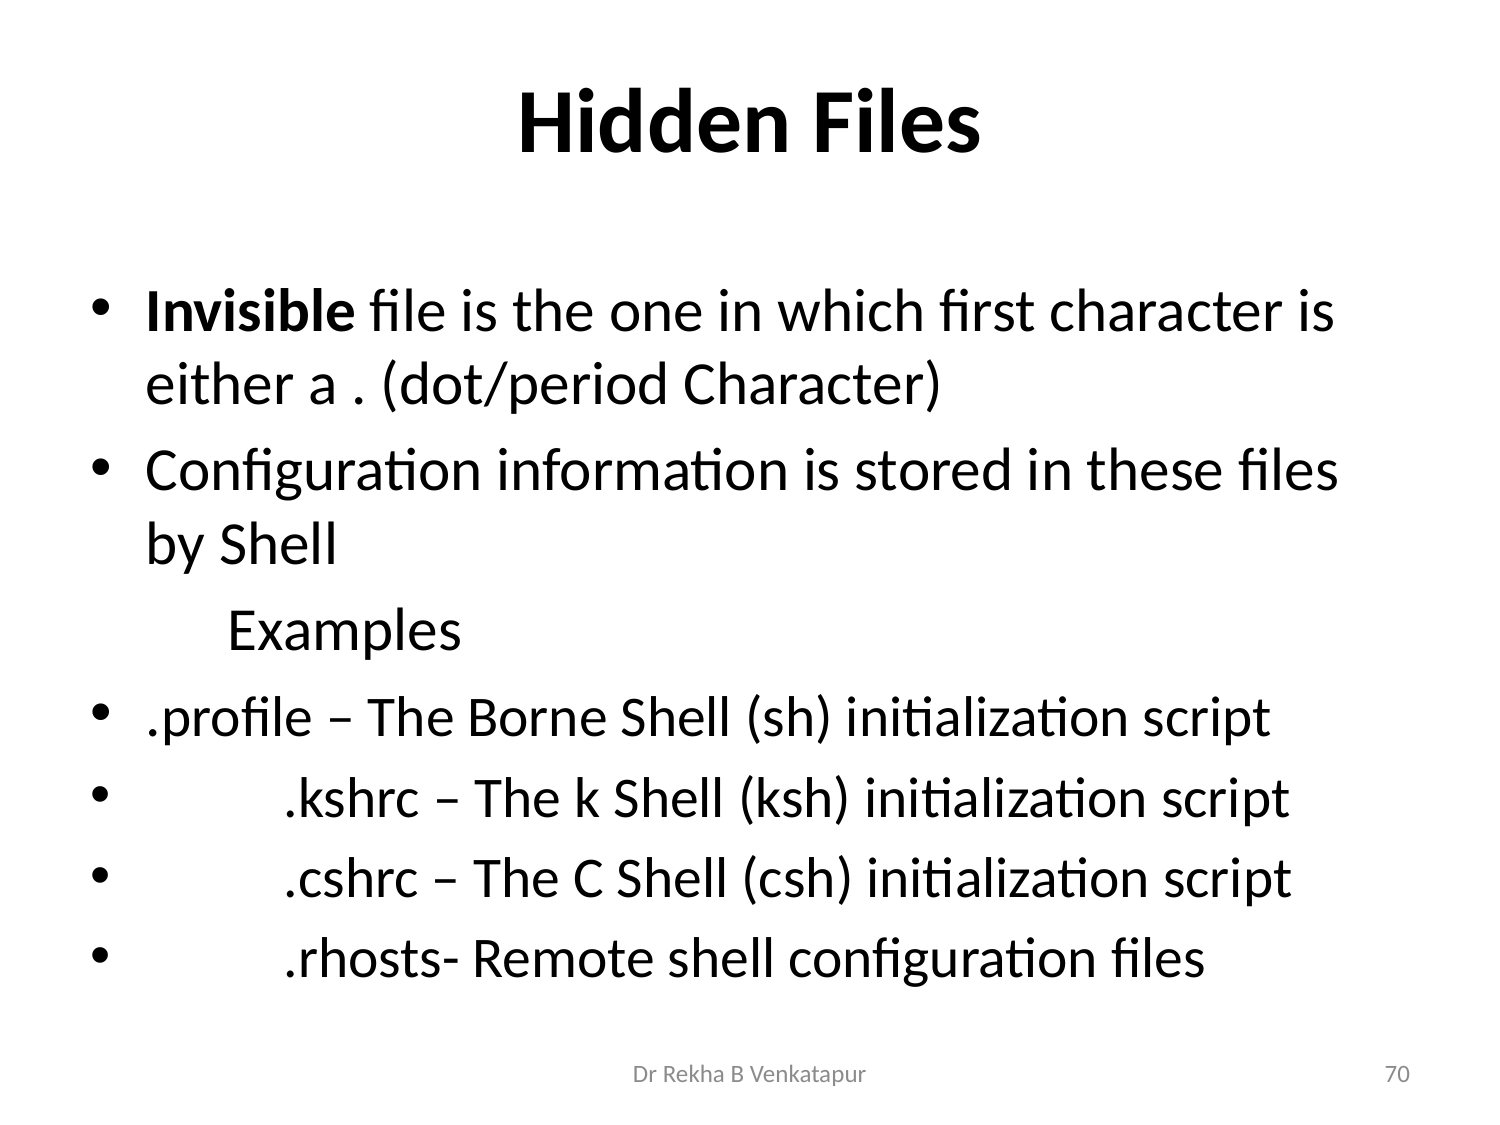

# Hidden Files
Invisible file is the one in which first character is either a . (dot/period Character)
Configuration information is stored in these files by Shell
	Examples
	.profile – The Borne Shell (sh) initialization script
   	.kshrc – The k Shell (ksh) initialization script
     	.cshrc – The C Shell (csh) initialization script
     	.rhosts- Remote shell configuration files

Dr Rekha B Venkatapur
70